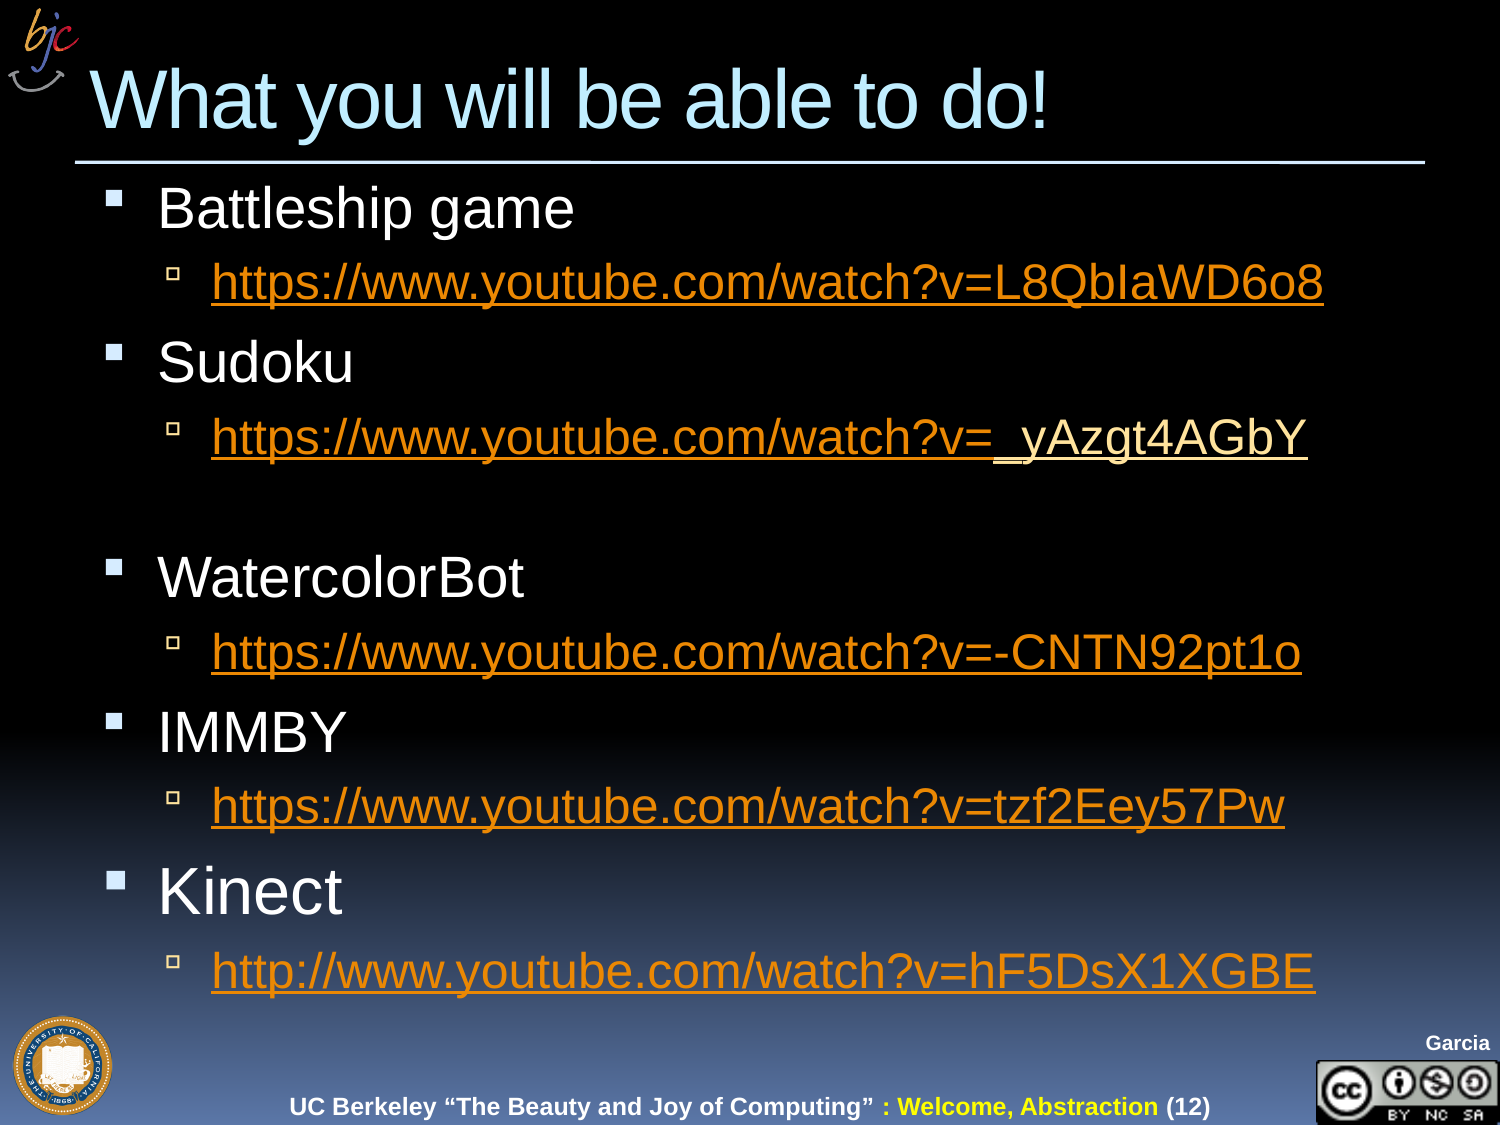

# What you will be able to do!
Battleship game
https://www.youtube.com/watch?v=L8QbIaWD6o8
Sudoku
https://www.youtube.com/watch?v=_yAzgt4AGbY
WatercolorBot
https://www.youtube.com/watch?v=-CNTN92pt1o
IMMBY
https://www.youtube.com/watch?v=tzf2Eey57Pw
Kinect
http://www.youtube.com/watch?v=hF5DsX1XGBE